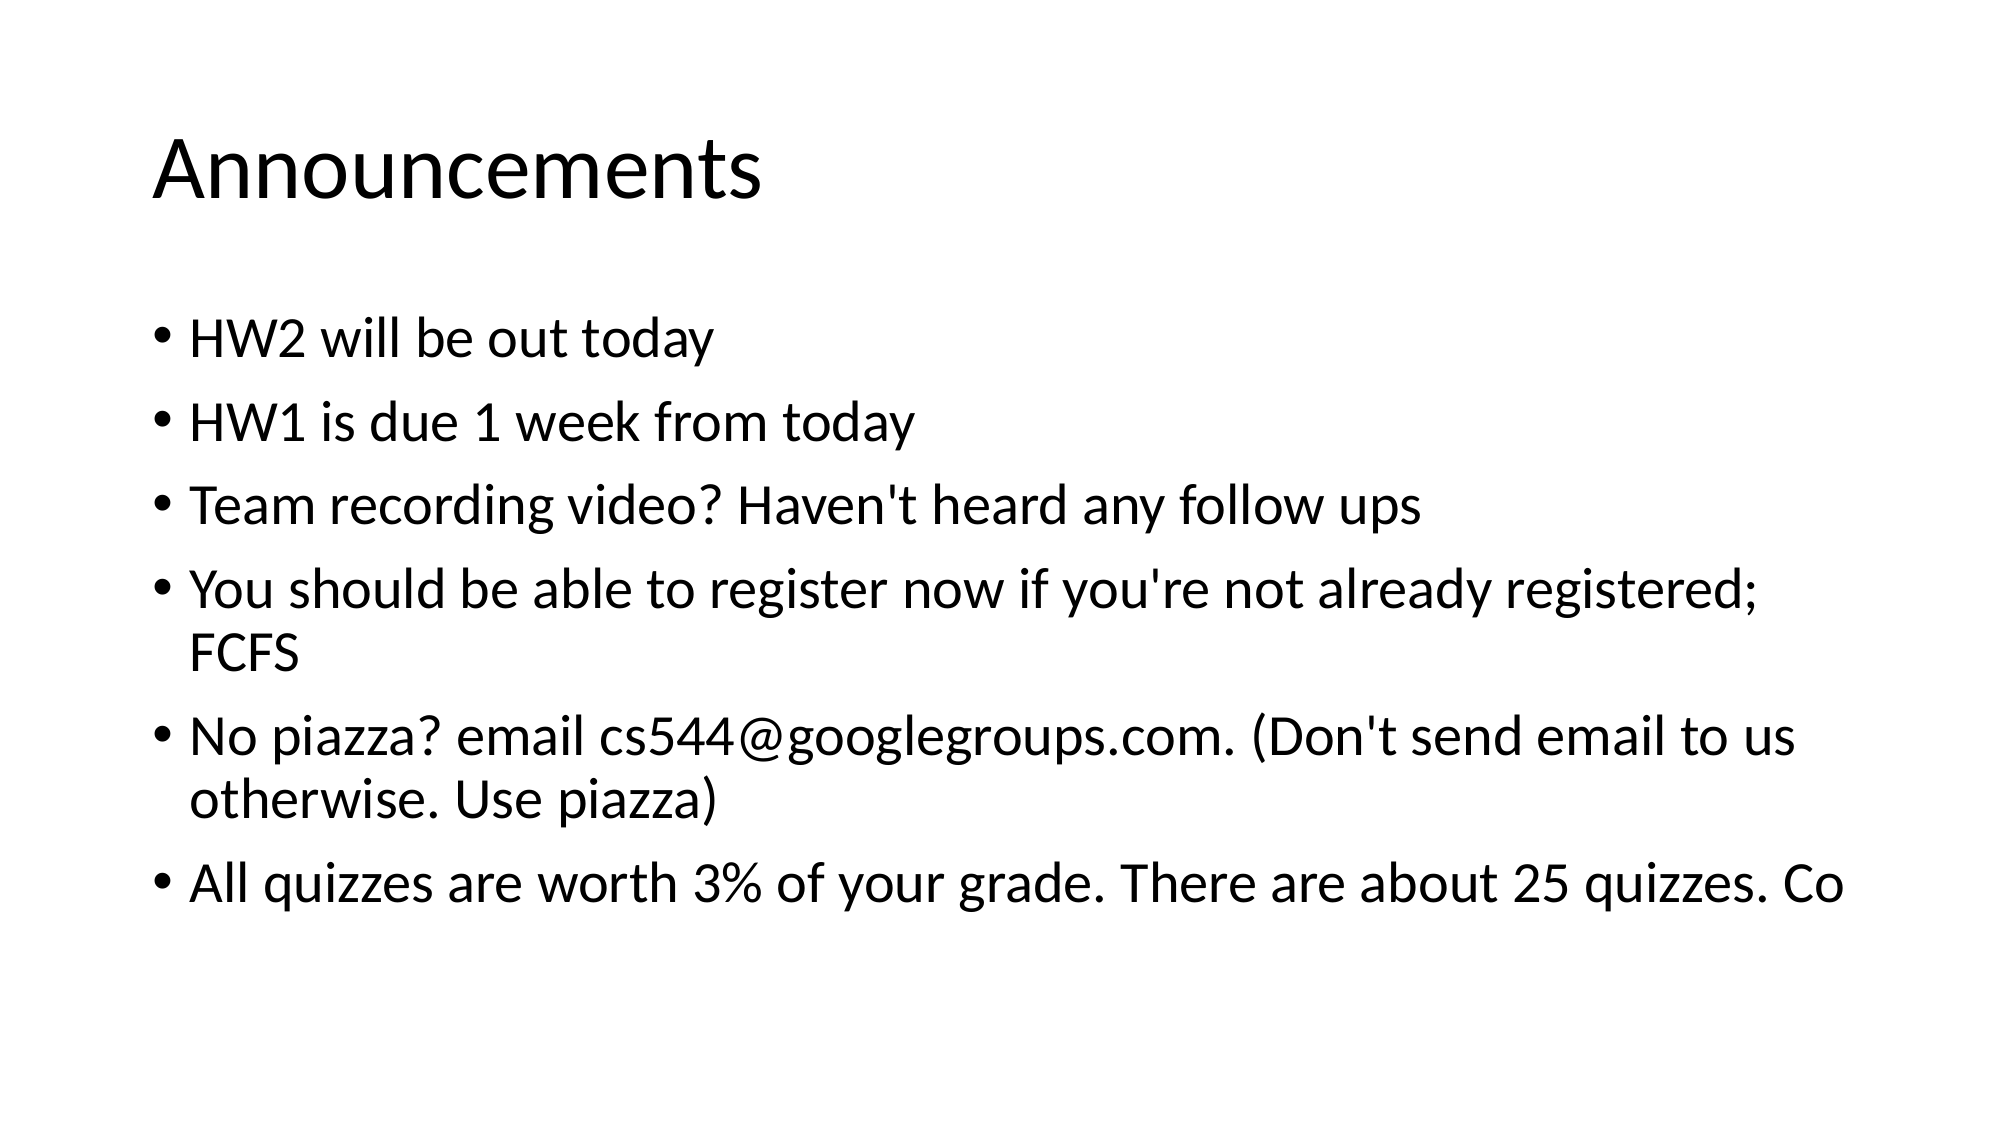

# Announcements
HW2 will be out today
HW1 is due 1 week from today
Team recording video? Haven't heard any follow ups
You should be able to register now if you're not already registered; FCFS
No piazza? email cs544@googlegroups.com. (Don't send email to us otherwise. Use piazza)
All quizzes are worth 3% of your grade. There are about 25 quizzes. Co